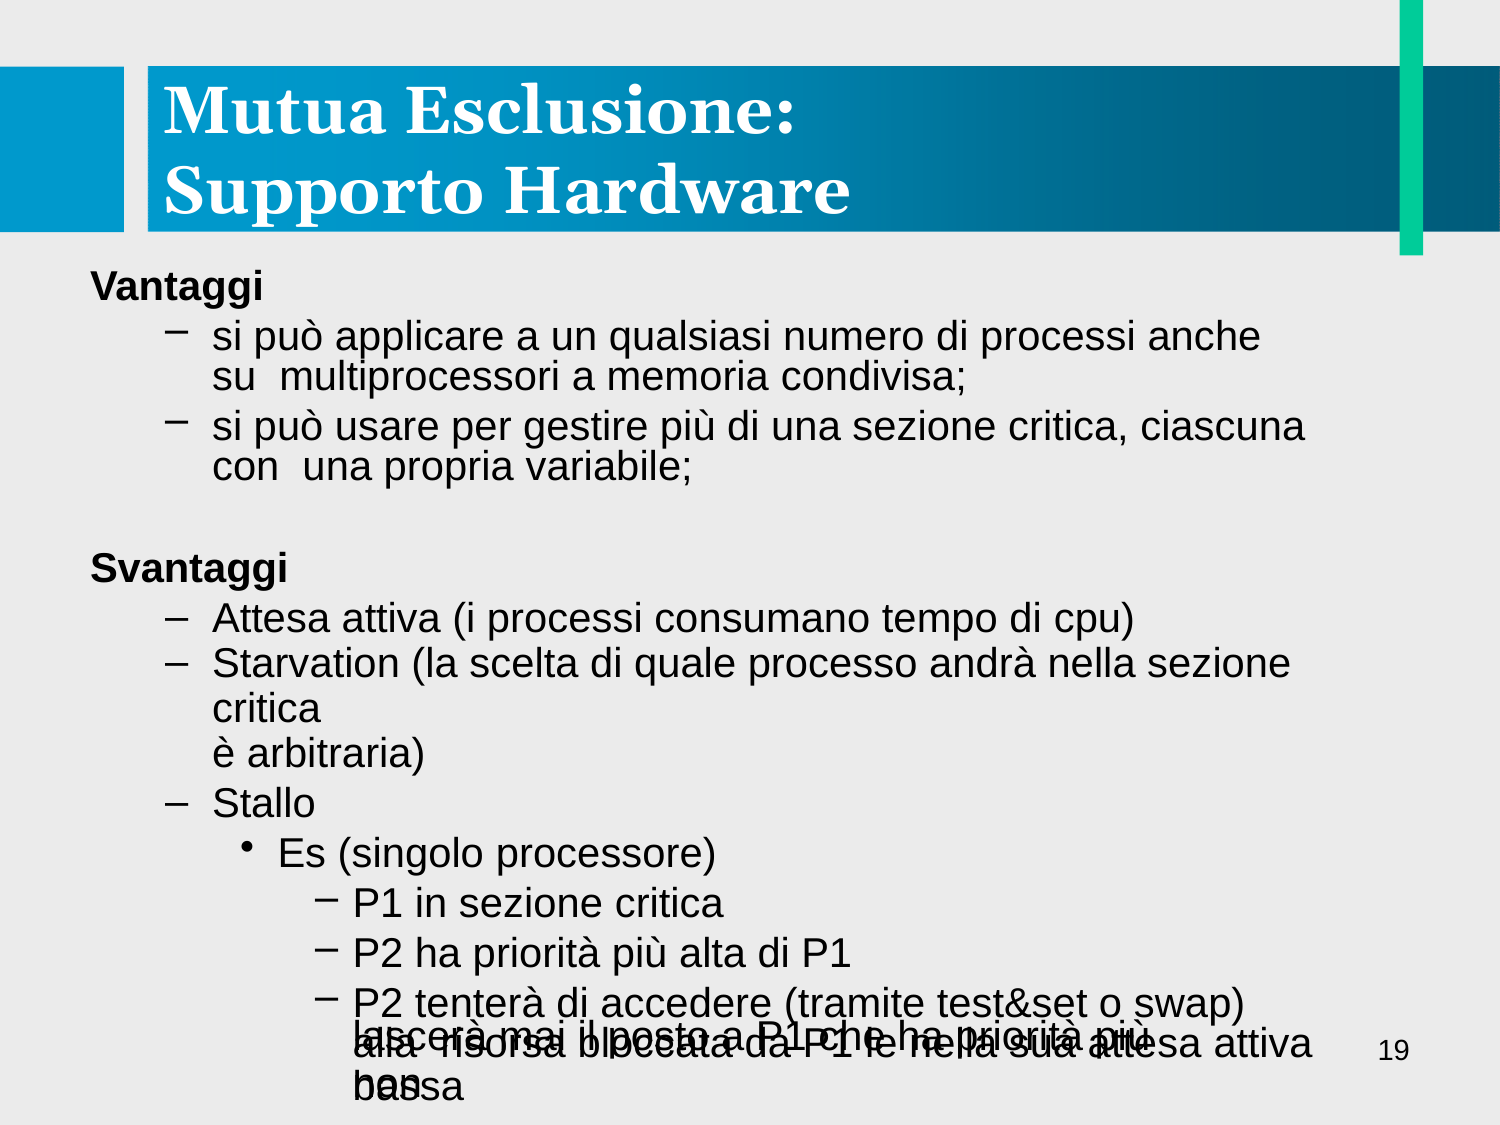

# Mutua Esclusione:  Supporto Hardware

Vantaggi
si può applicare a un qualsiasi numero di processi anche su  multiprocessori a memoria condivisa;
si può usare per gestire più di una sezione critica, ciascuna con  una propria variabile;

Svantaggi
Attesa attiva (i processi consumano tempo di cpu)
Starvation (la scelta di quale processo andrà nella sezione critica
è arbitraria)
Stallo
Es (singolo processore)
P1 in sezione critica
P2 ha priorità più alta di P1
P2 tenterà di accedere (tramite test&set o swap) alla  risorsa bloccata da P1 le nella sua attesa attiva non
lascerà mai il posto a P1 che ha priorità più bassa
19